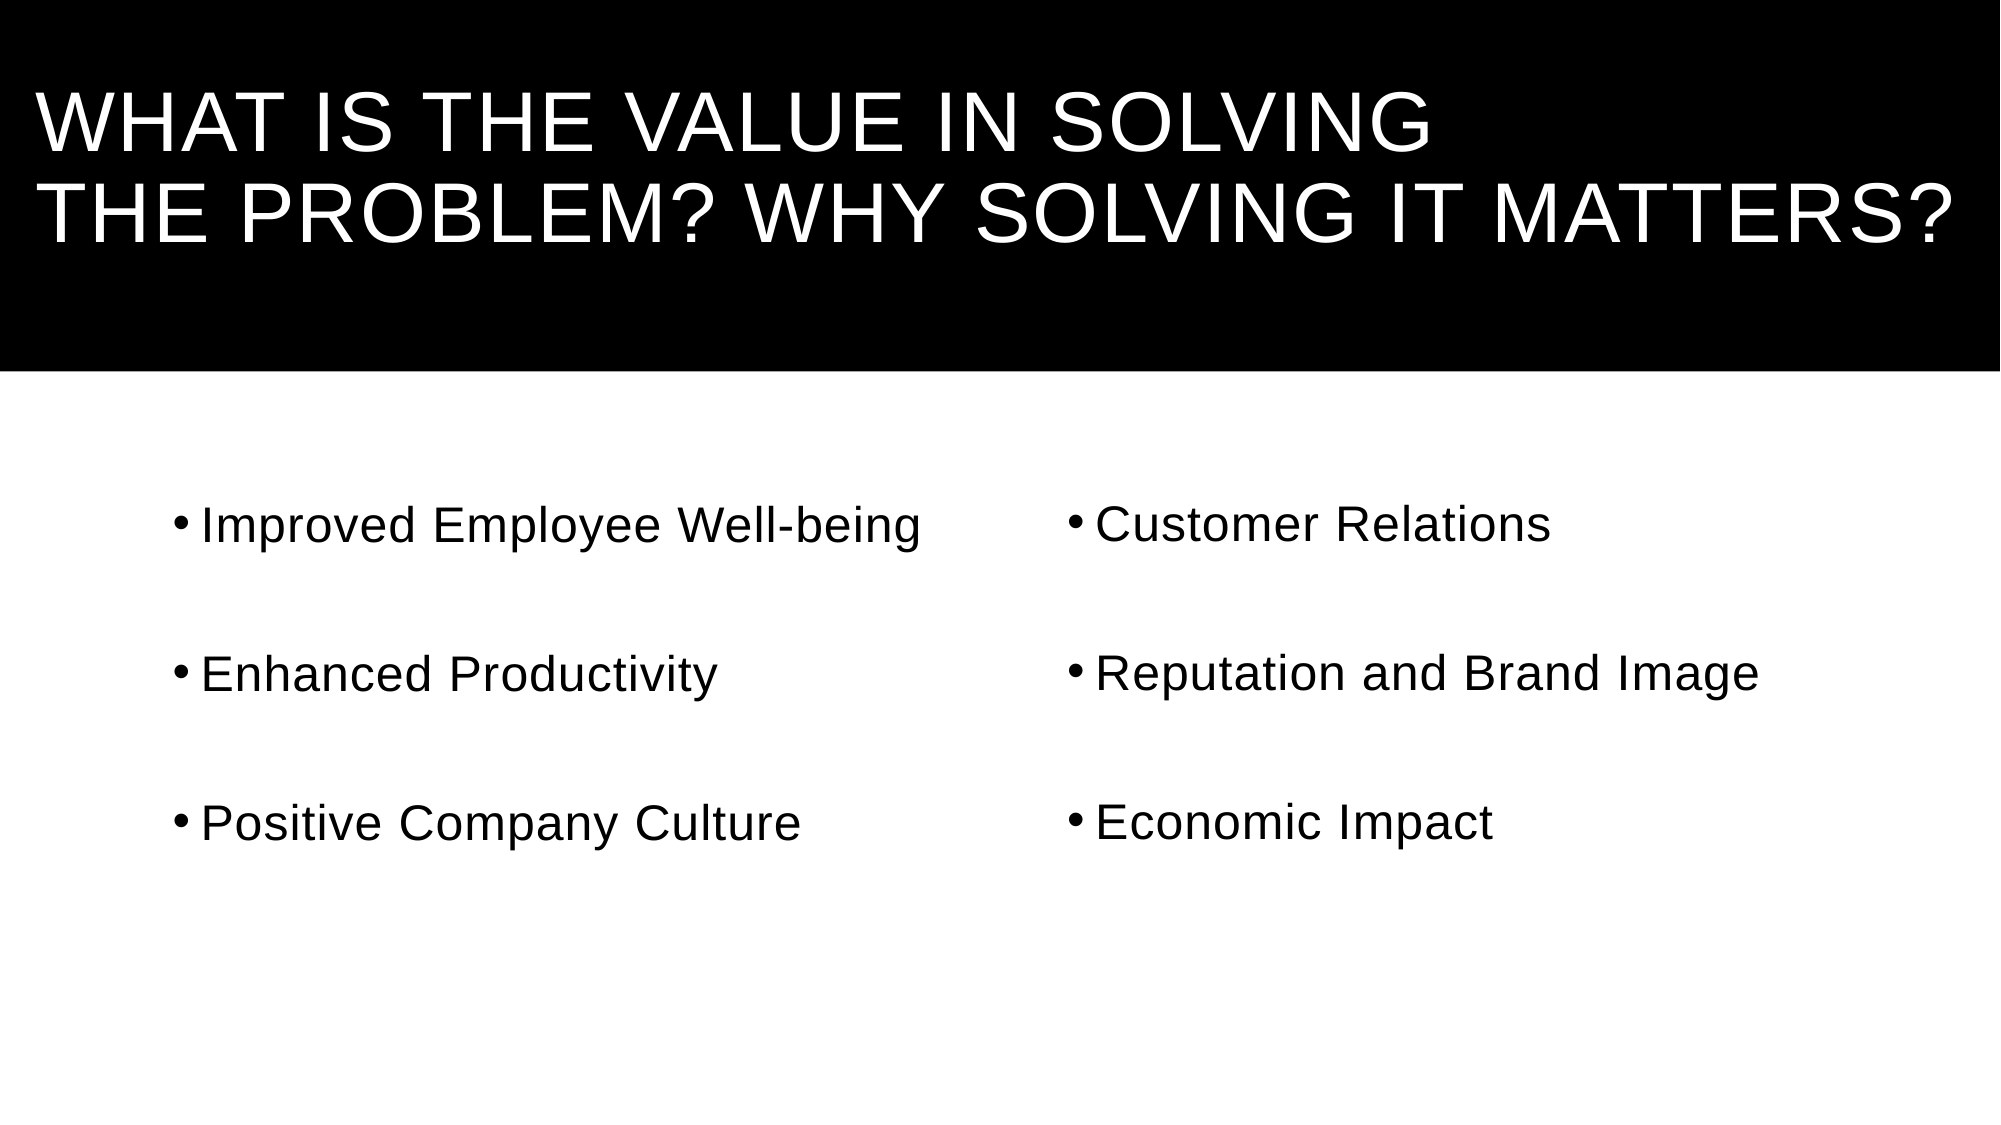

# WHAT IS THE VALUE IN SOLVING THE PROBLEM? WHY SOLVING IT MATTERS?
Customer Relations
Reputation and Brand Image
Economic Impact

Improved Employee Well-being
Enhanced Productivity
Positive Company Culture